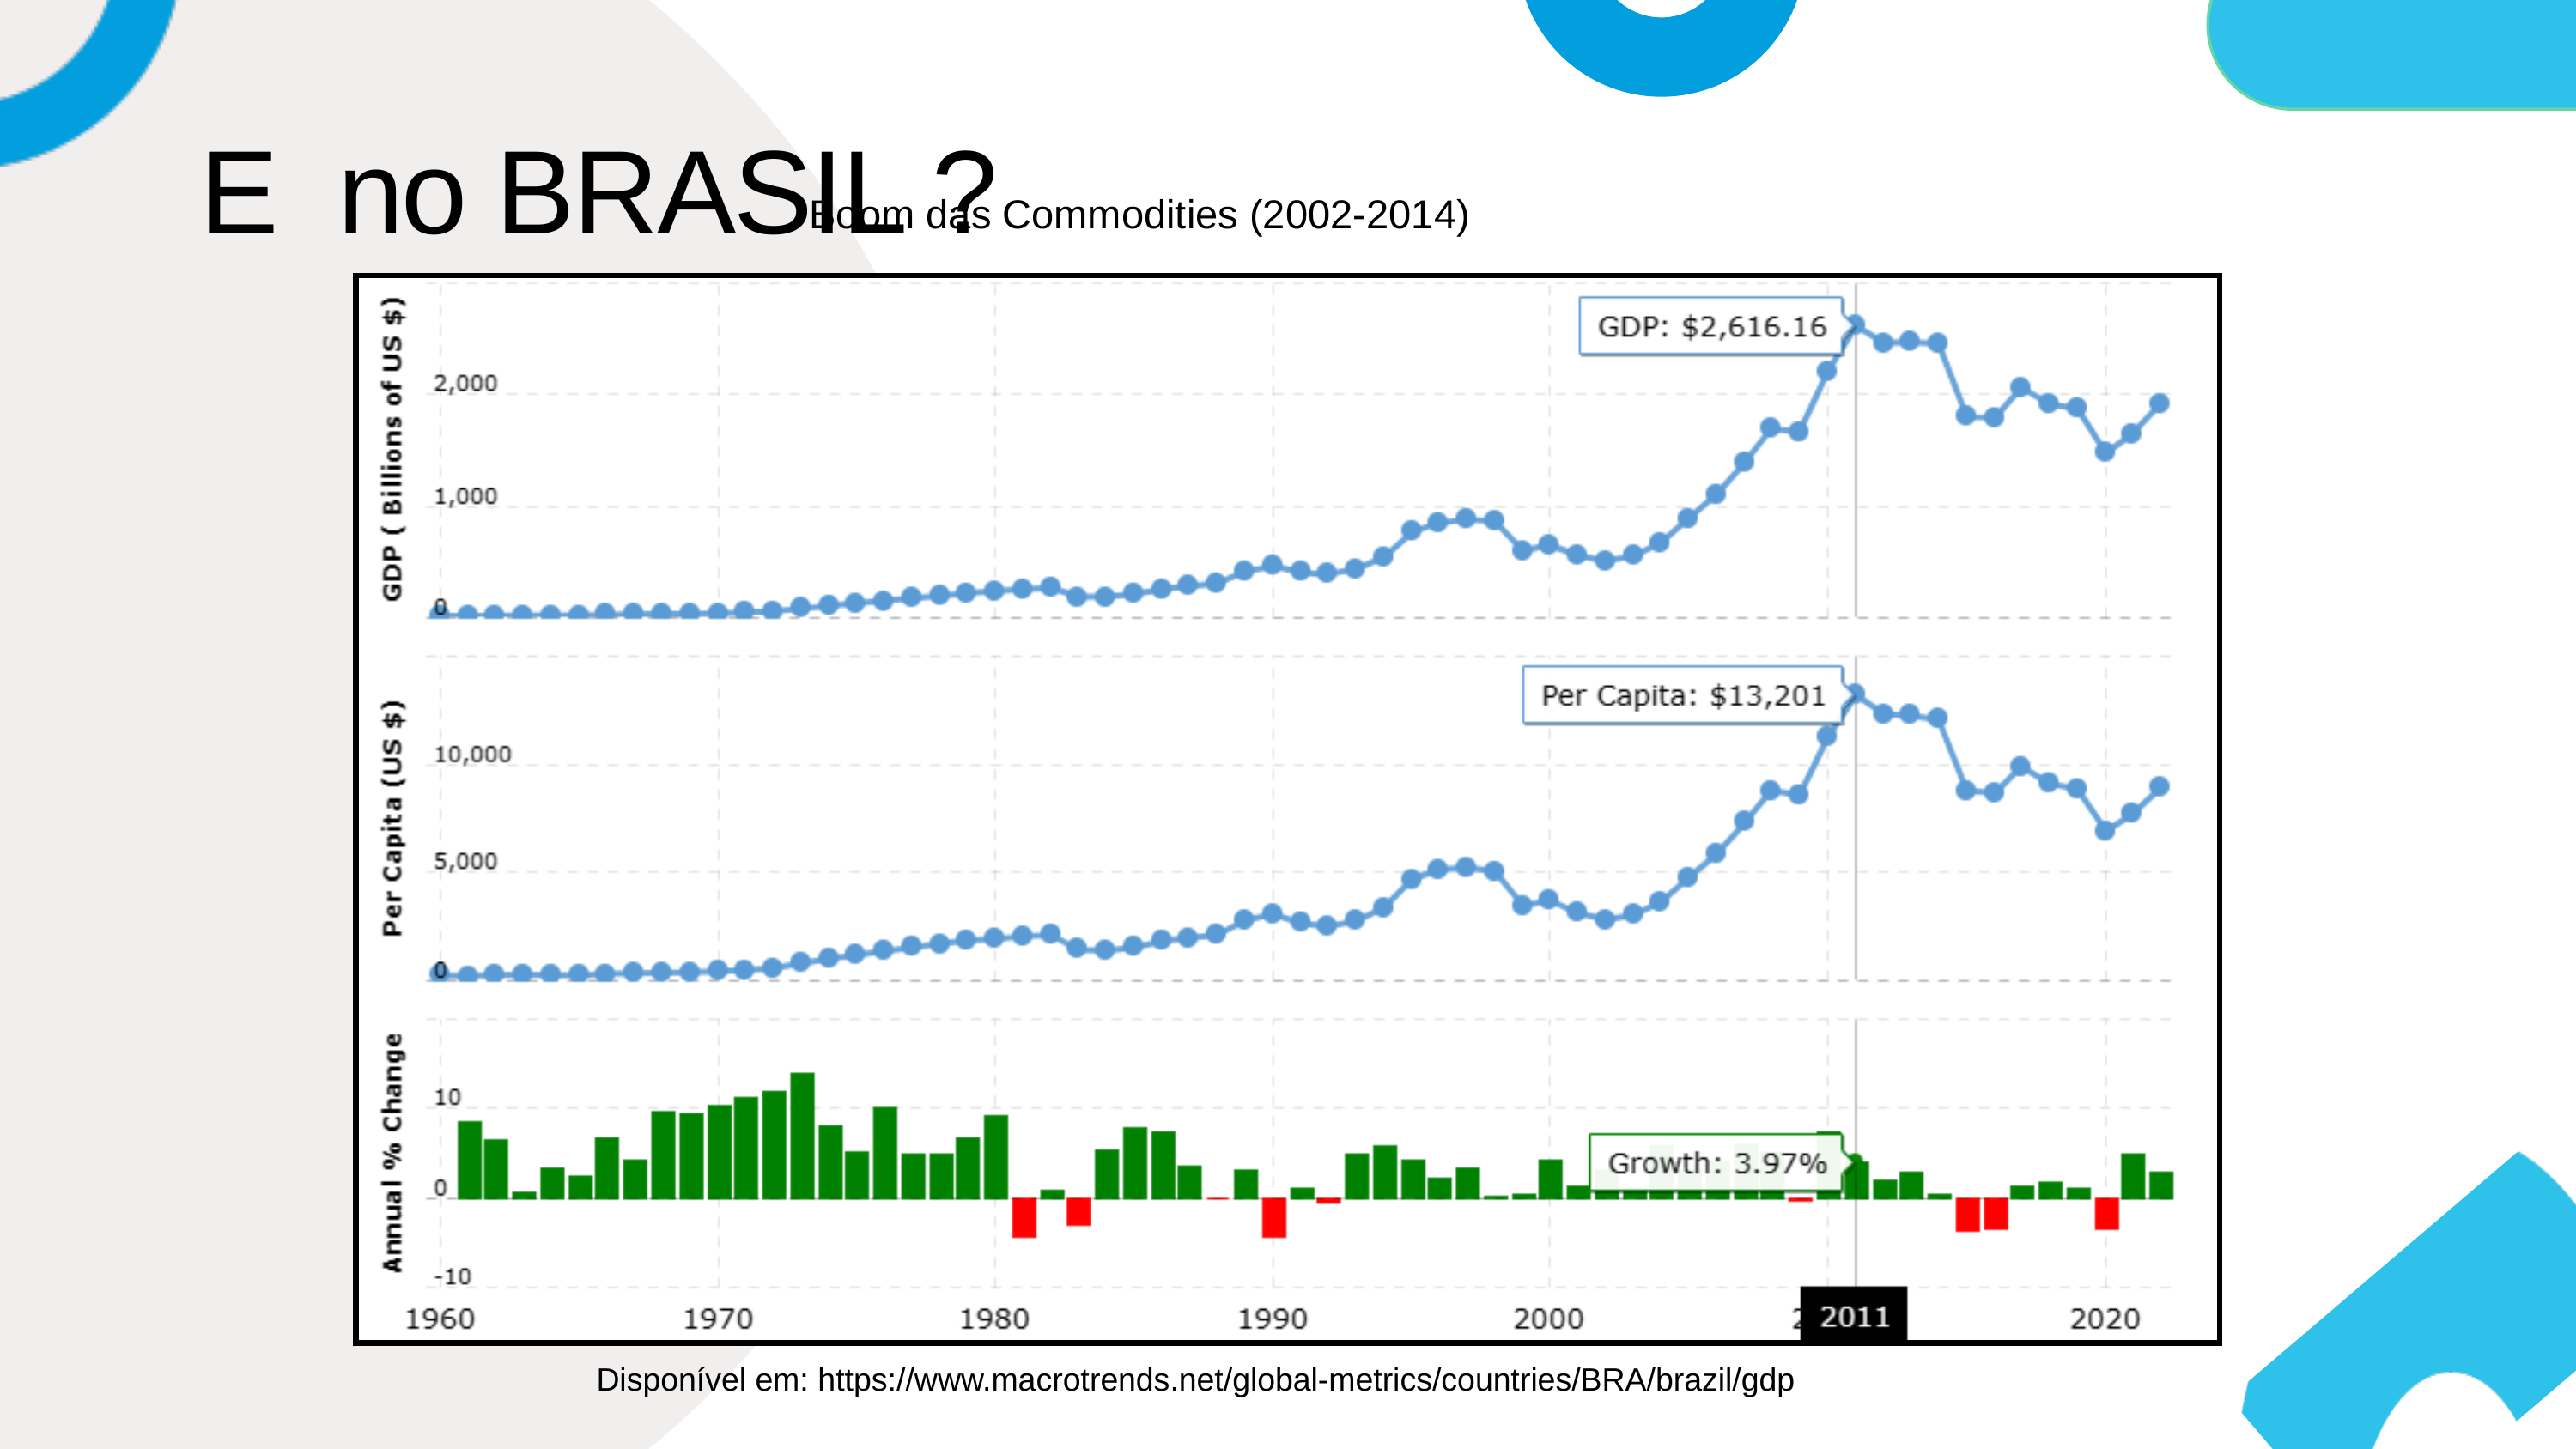

E  no BRASIL ?
Boom das Commodities (2002-2014)

Disponível em: https://www.macrotrends.net/global-metrics/countries/BRA/brazil/gdp